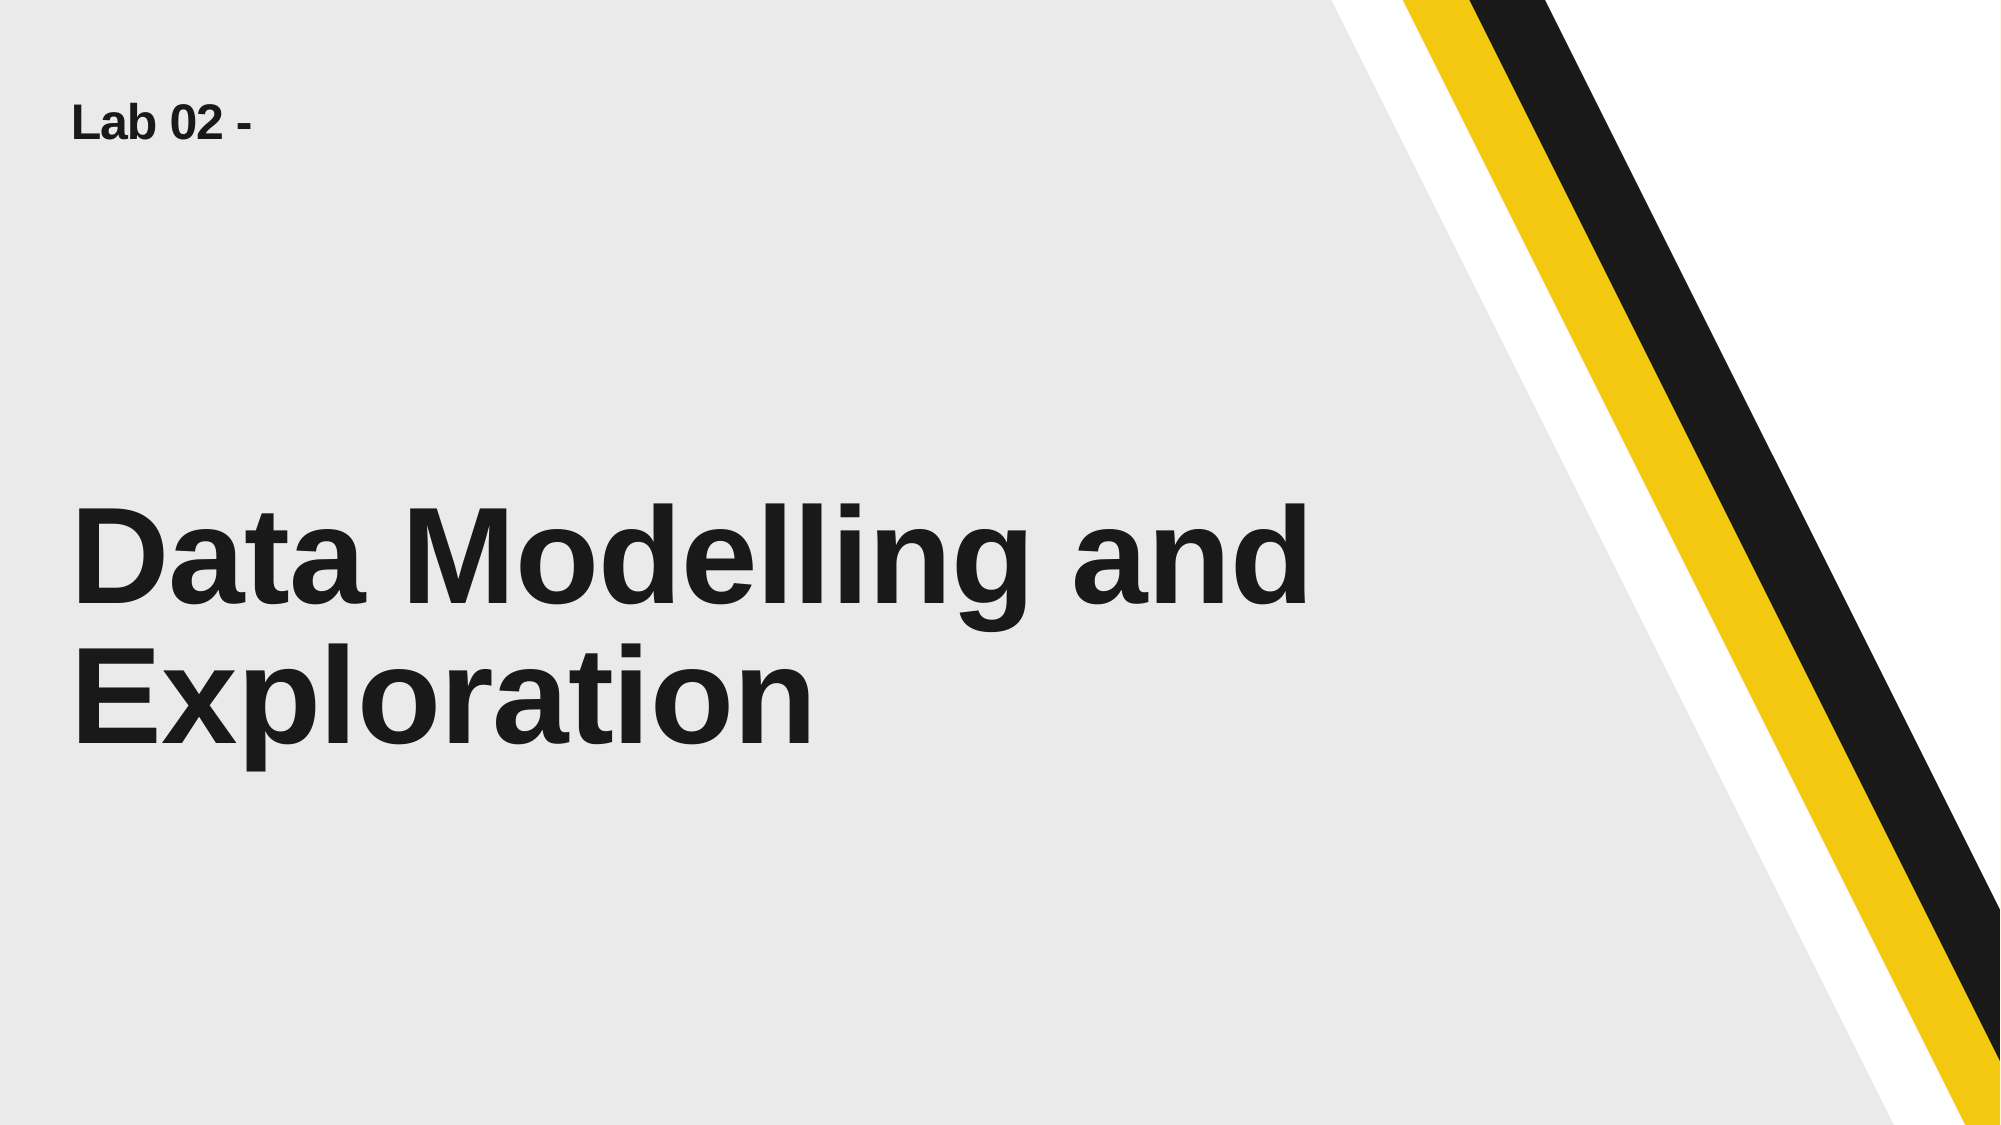

# Lab 02 -
Data Modelling and Exploration